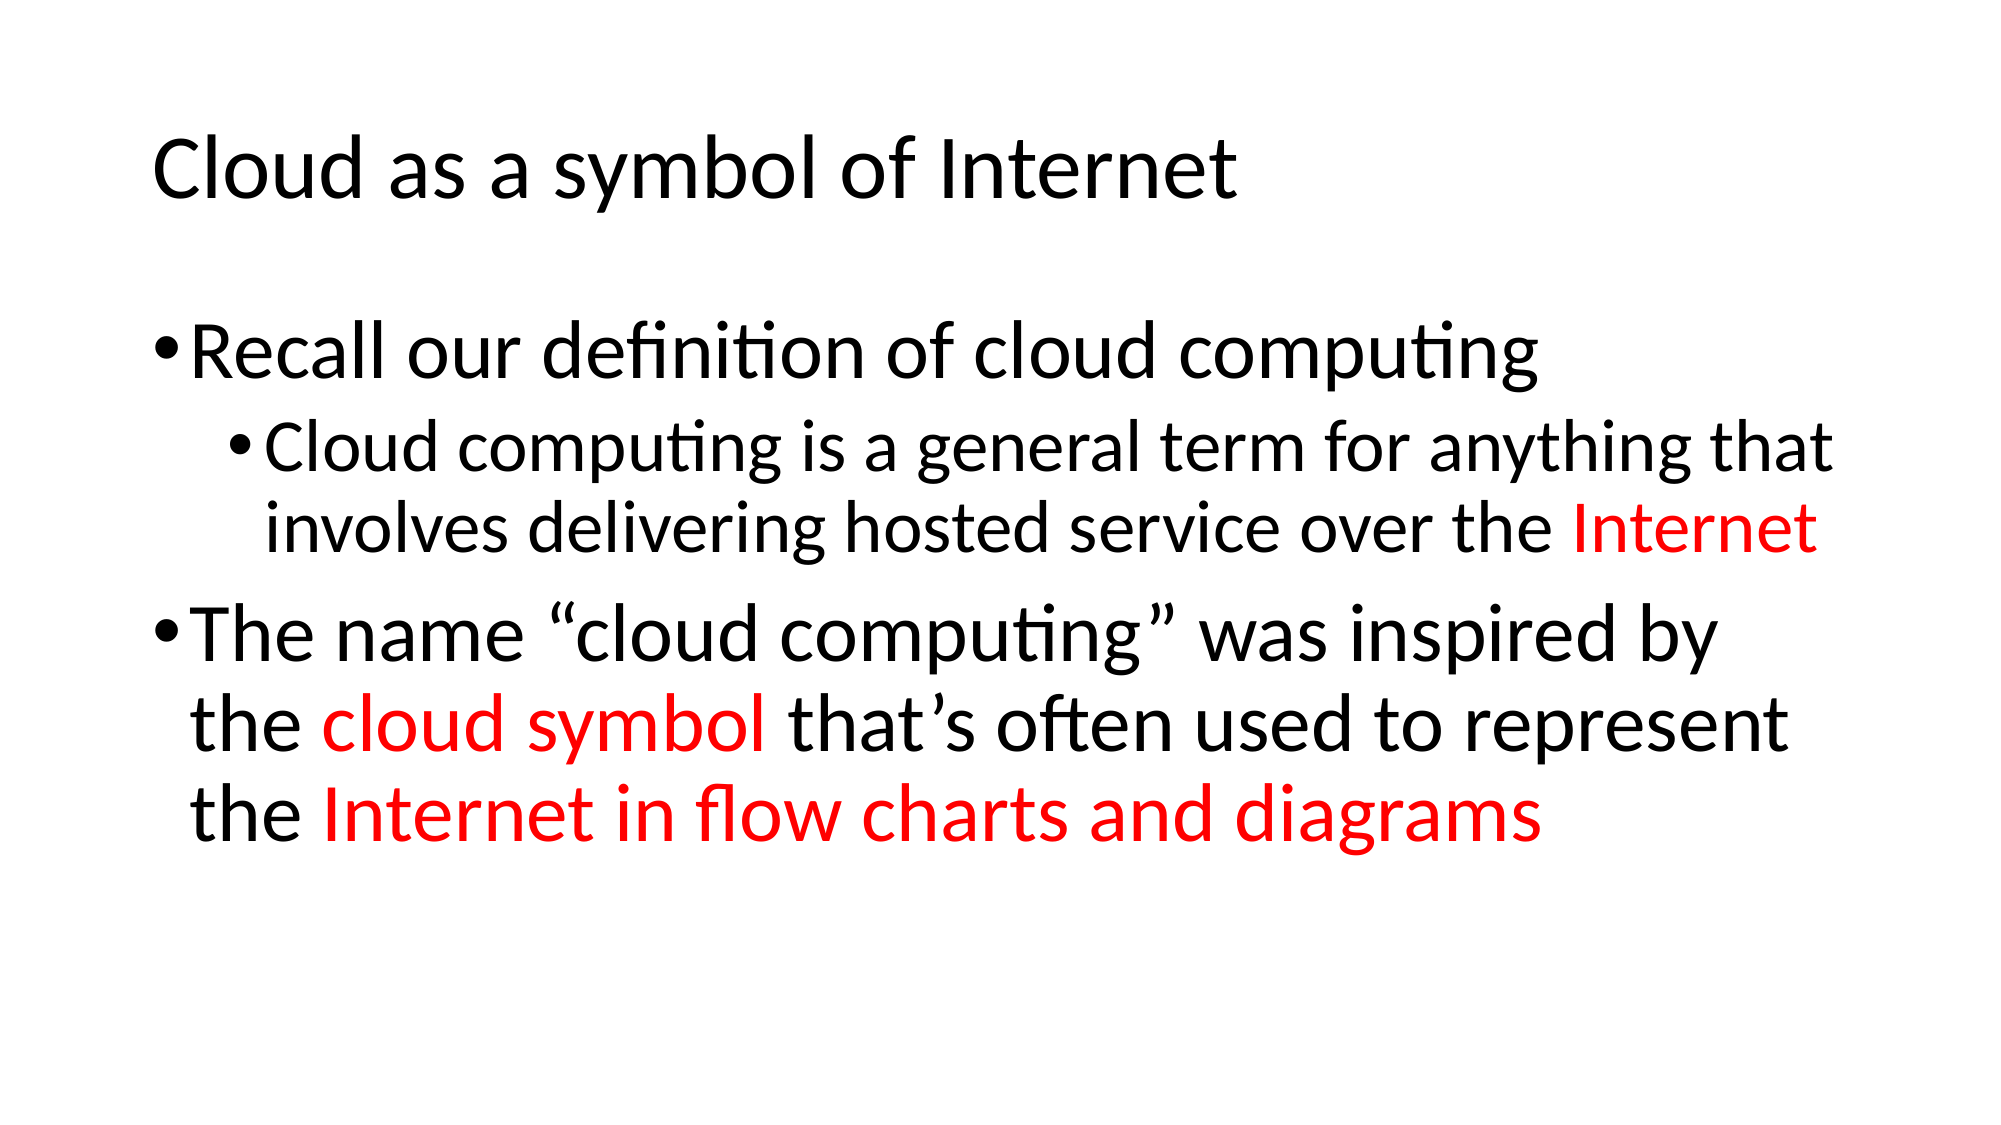

# Cloud as a symbol of Internet
Recall our definition of cloud computing
Cloud computing is a general term for anything that involves delivering hosted service over the Internet
The name “cloud computing” was inspired by the cloud symbol that’s often used to represent the Internet in flow charts and diagrams